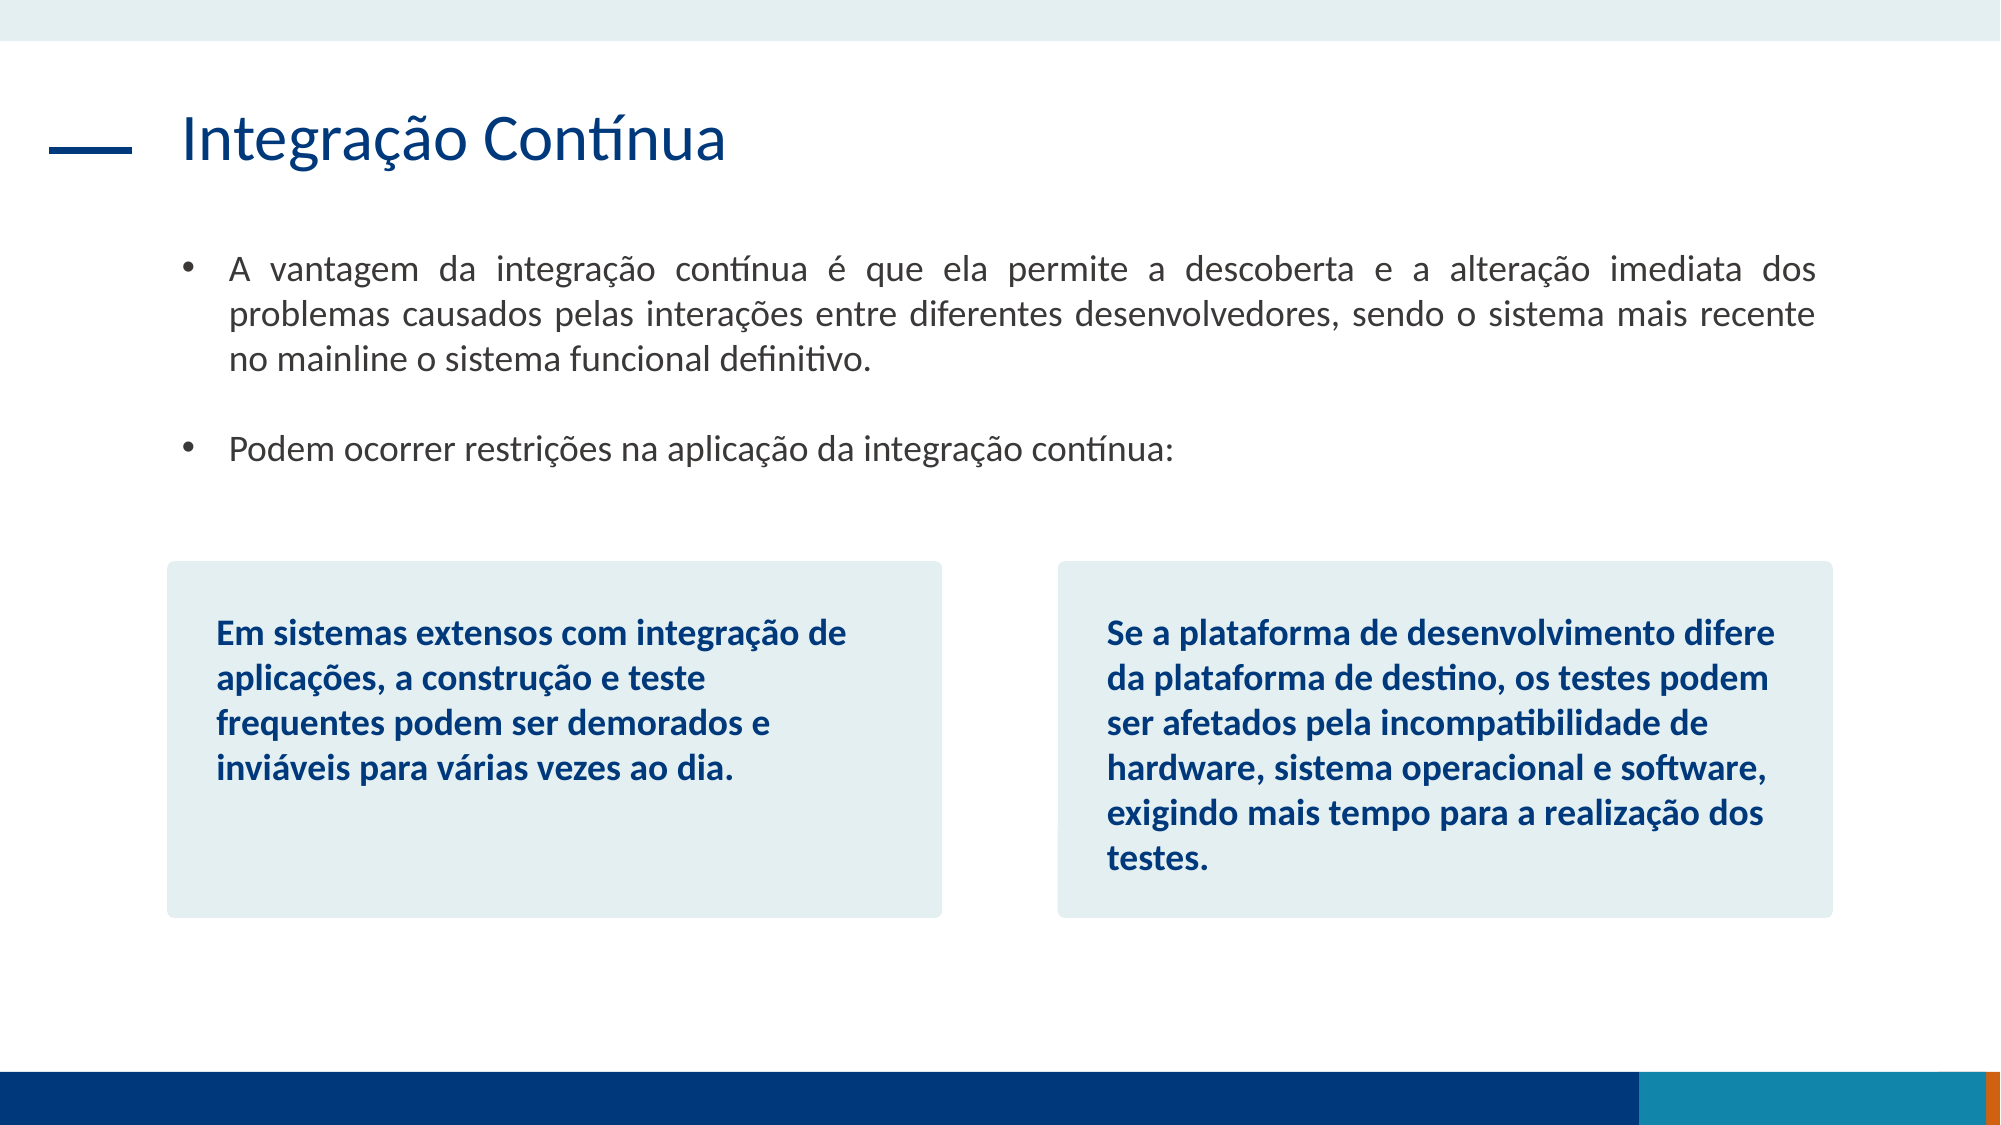

Integração Contínua
A vantagem da integração contínua é que ela permite a descoberta e a alteração imediata dos problemas causados pelas interações entre diferentes desenvolvedores, sendo o sistema mais recente no mainline o sistema funcional definitivo.

Podem ocorrer restrições na aplicação da integração contínua:

Em sistemas extensos com integração de aplicações, a construção e teste frequentes podem ser demorados e inviáveis para várias vezes ao dia.
Se a plataforma de desenvolvimento difere da plataforma de destino, os testes podem ser afetados pela incompatibilidade de hardware, sistema operacional e software, exigindo mais tempo para a realização dos testes.